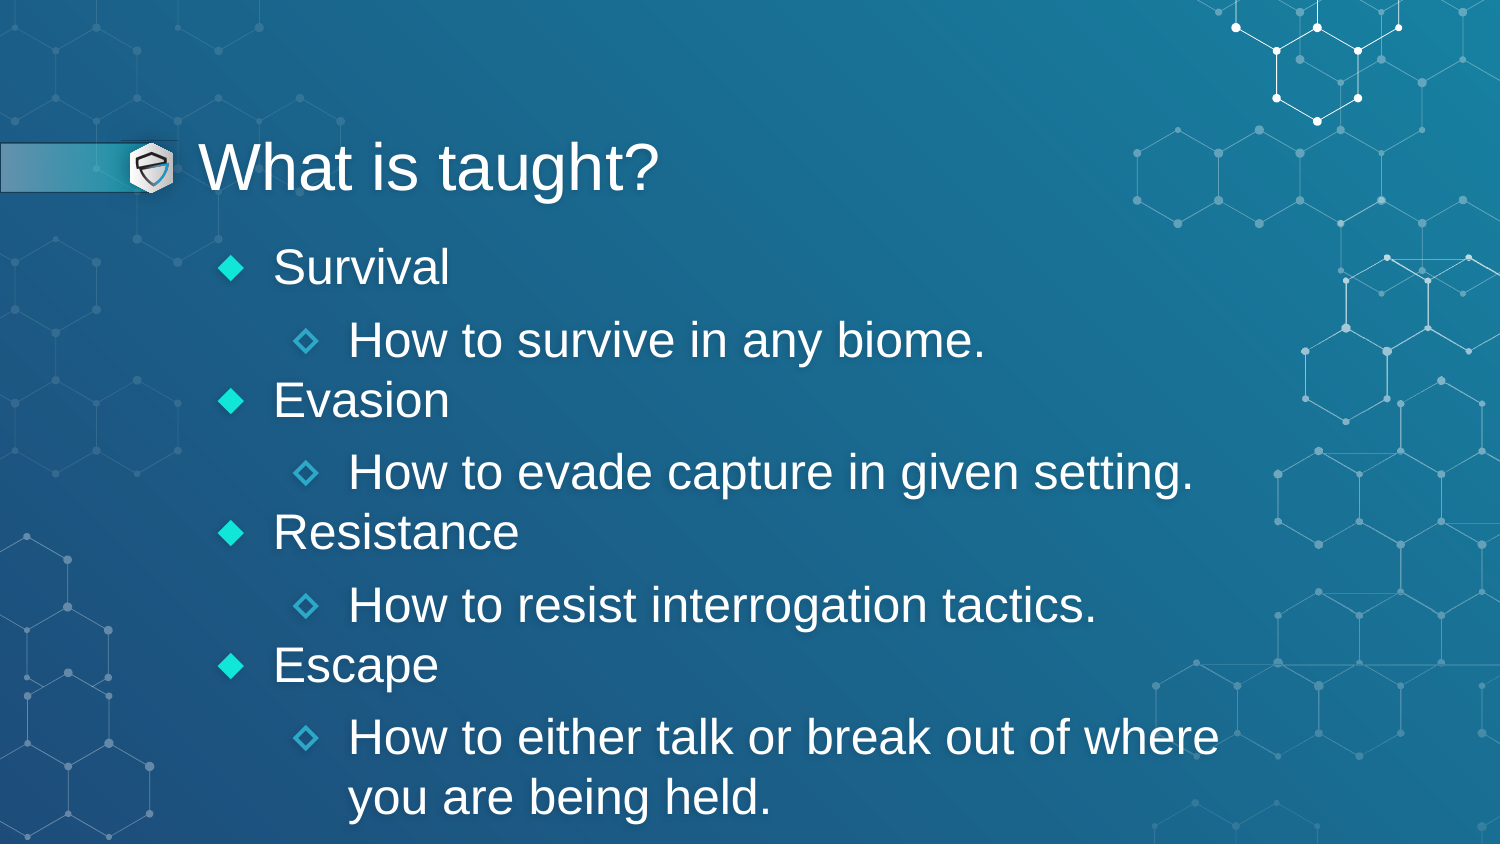

# What is taught?
Survival
How to survive in any biome.
Evasion
How to evade capture in given setting.
Resistance
How to resist interrogation tactics.
Escape
How to either talk or break out of where you are being held.